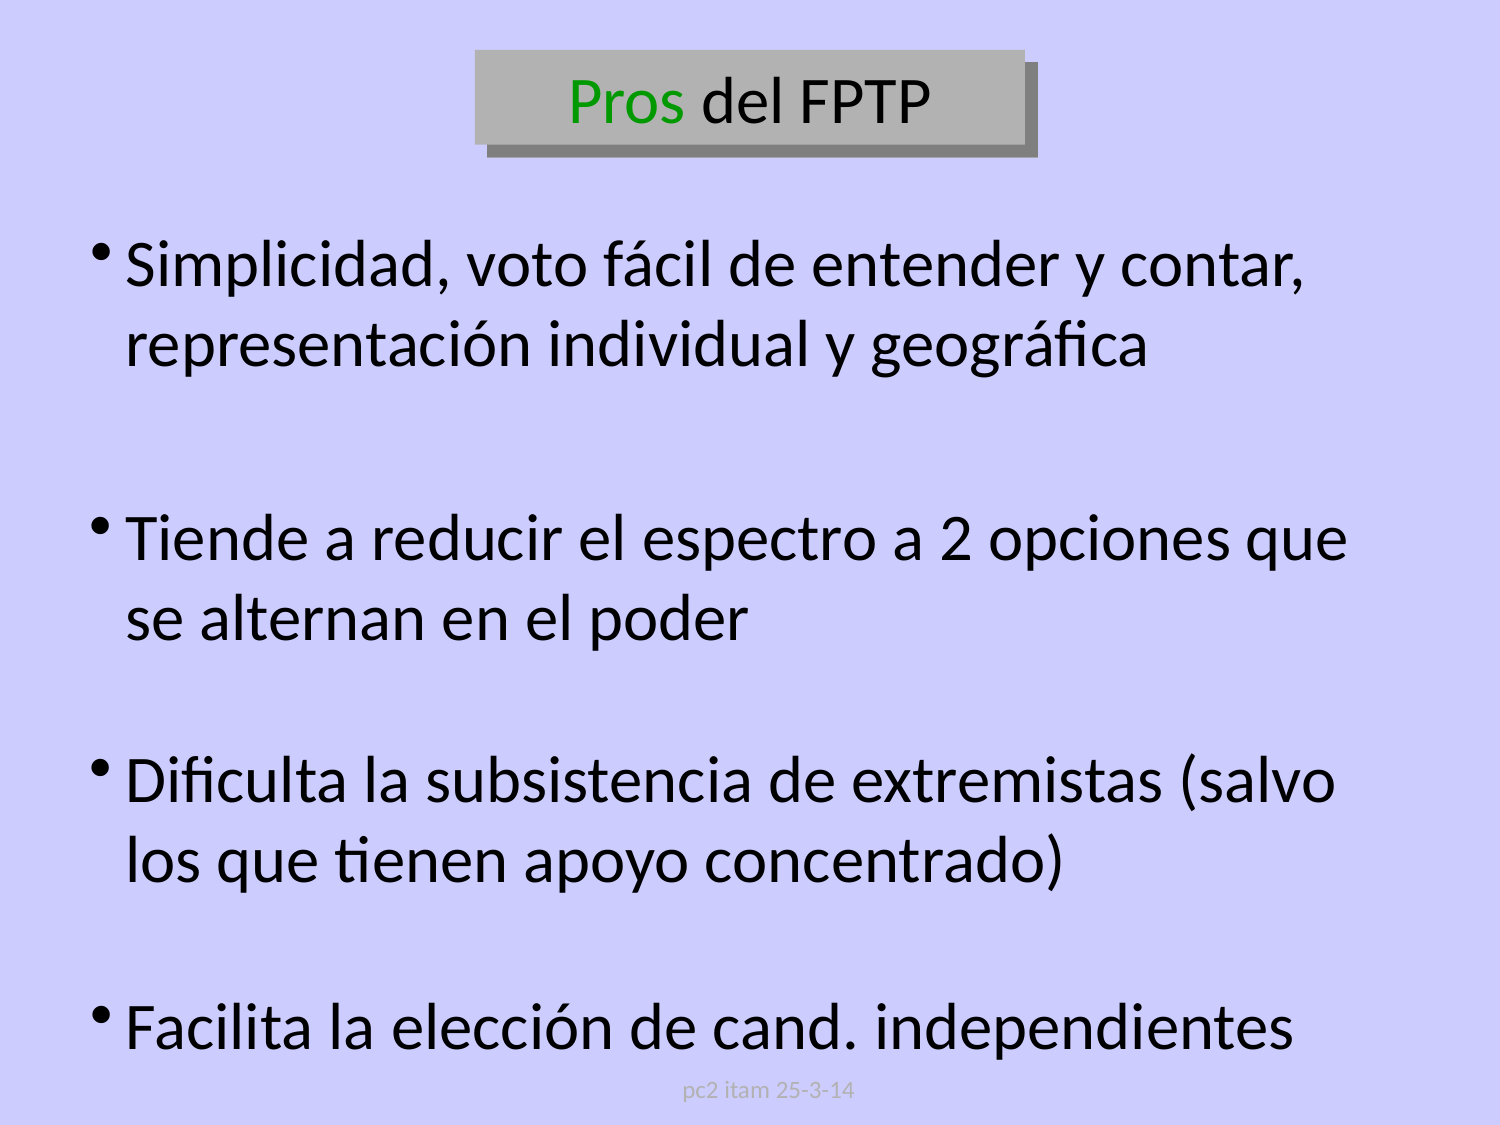

Pros del FPTP
Simplicidad, voto fácil de entender y contar, representación individual y geográfica

Tiende a reducir el espectro a 2 opciones que se alternan en el poder
Dificulta la subsistencia de extremistas (salvo los que tienen apoyo concentrado)
Facilita la elección de cand. independientes